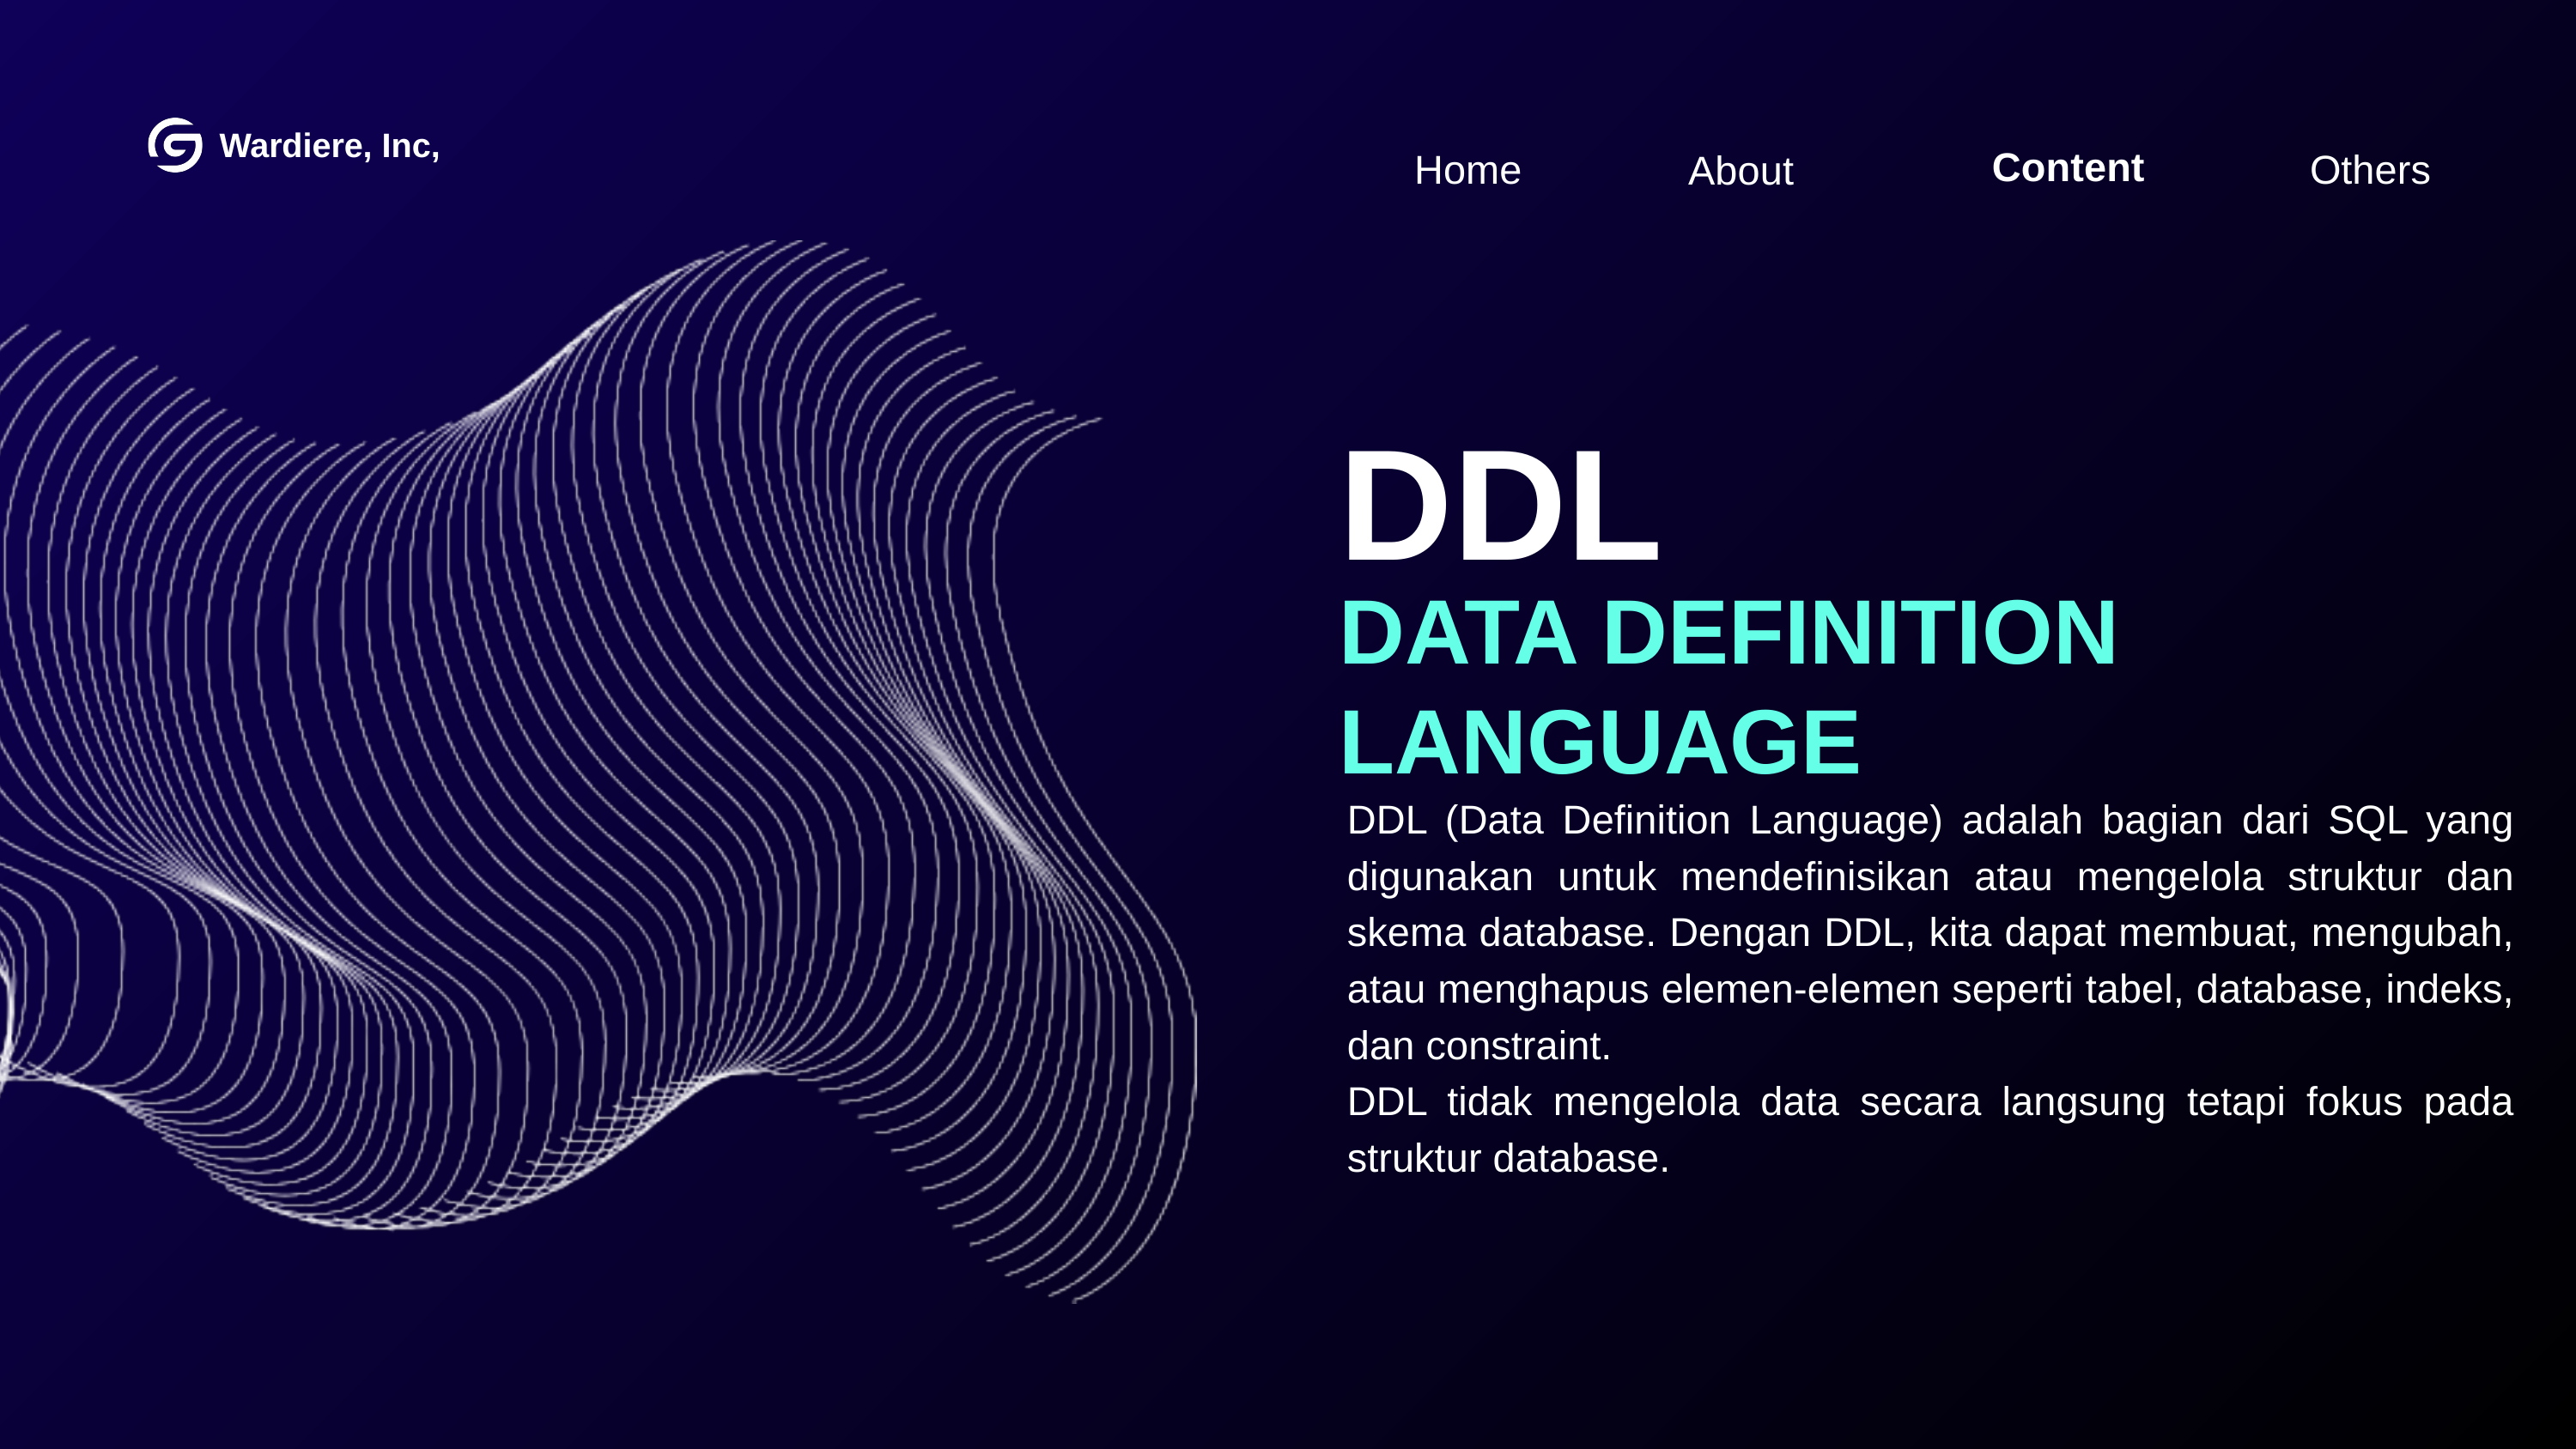

Wardiere, Inc,

Content
Home
Others
About

DDL
DATA DEFINITION LANGUAGE
DDL (Data Definition Language) adalah bagian dari SQL yang digunakan untuk mendefinisikan atau mengelola struktur dan skema database. Dengan DDL, kita dapat membuat, mengubah, atau menghapus elemen-elemen seperti tabel, database, indeks, dan constraint.
DDL tidak mengelola data secara langsung tetapi fokus pada struktur database.